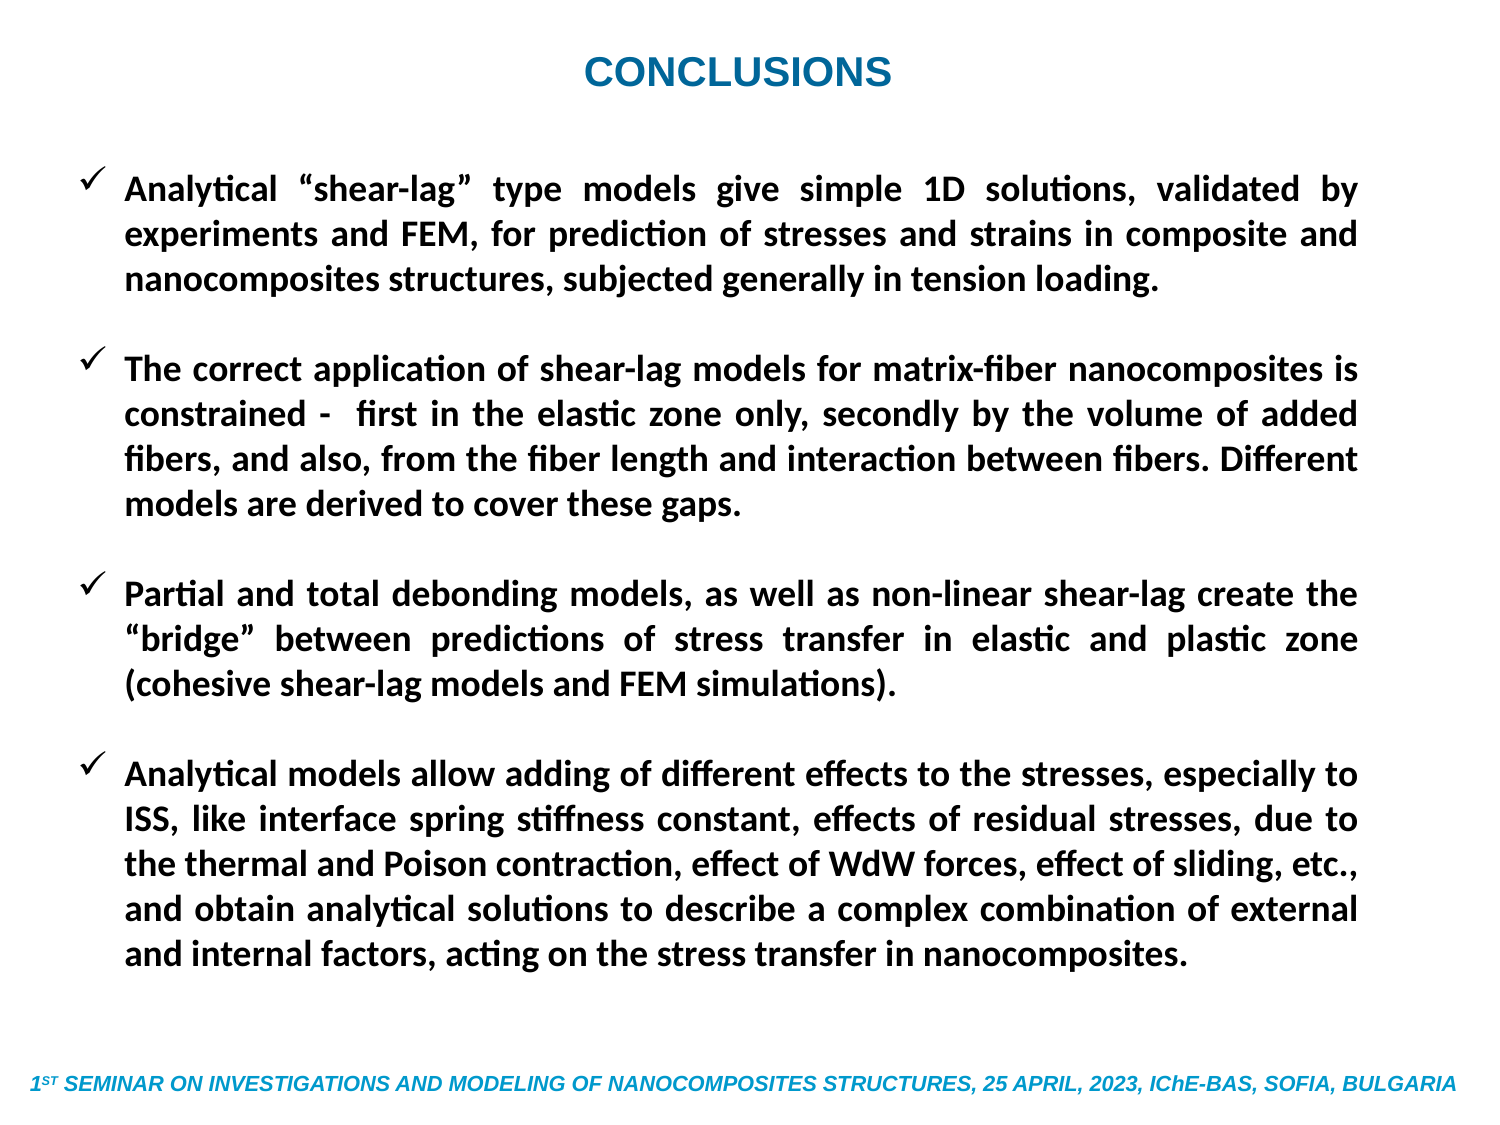

conclusions
Analytical “shear-lag” type models give simple 1D solutions, validated by experiments and FEM, for prediction of stresses and strains in composite and nanocomposites structures, subjected generally in tension loading.

The correct application of shear-lag models for matrix-fiber nanocomposites is constrained -  first in the elastic zone only, secondly by the volume of added fibers, and also, from the fiber length and interaction between fibers. Different models are derived to cover these gaps.

Partial and total debonding models, as well as non-linear shear-lag create the “bridge” between predictions of stress transfer in elastic and plastic zone (cohesive shear-lag models and FEM simulations).

Analytical models allow adding of different effects to the stresses, especially to ISS, like interface spring stiffness constant, effects of residual stresses, due to the thermal and Poison contraction, effect of WdW forces, effect of sliding, etc., and obtain analytical solutions to describe a complex combination of external and internal factors, acting on the stress transfer in nanocomposites.
1ST SEMINAR ON INVESTIGATIONS AND MODELING OF NANOCOMPOSITES STRUCTURES, 25 APRIL, 2023, IChE-BAS, SOFIA, BULGARIA